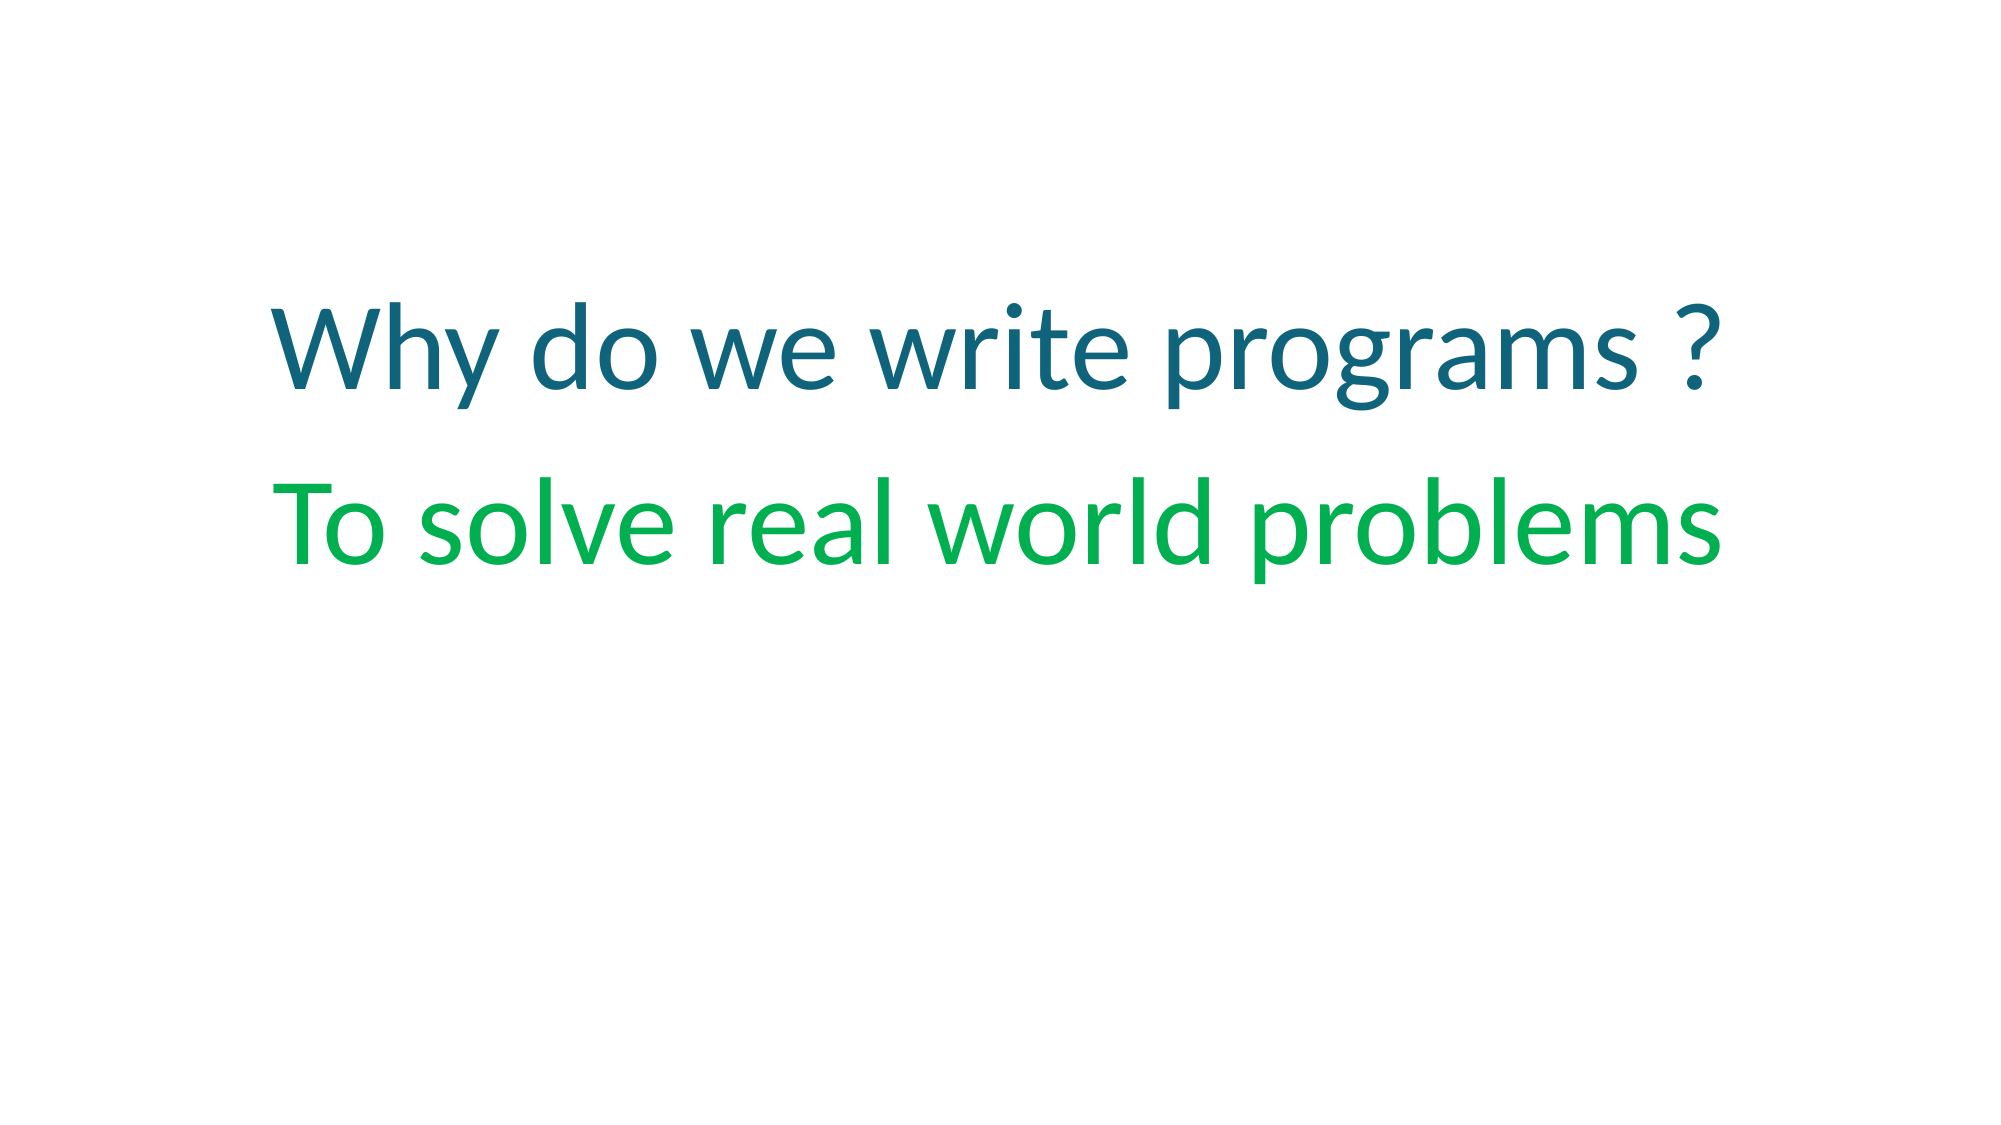

# Why do we write programs ?
To solve real world problems